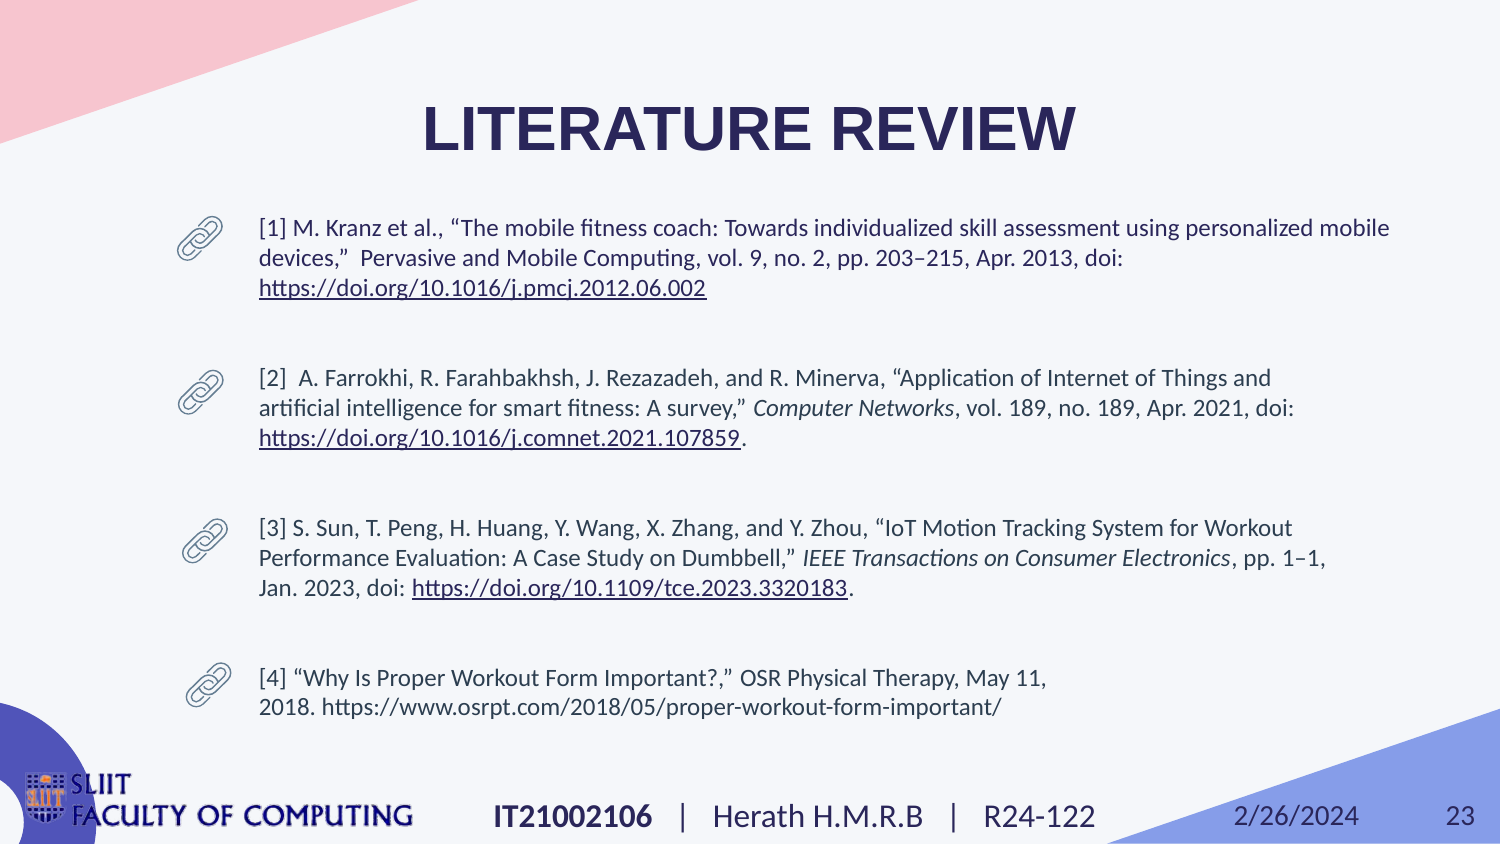

# LITERATURE REVIEW

‌[1] M. Kranz et al., “The mobile fitness coach: Towards individualized skill assessment using personalized mobile devices,”  Pervasive and Mobile Computing, vol. 9, no. 2, pp. 203–215, Apr. 2013, doi: https://doi.org/10.1016/j.pmcj.2012.06.002

[2]  A. Farrokhi, R. Farahbakhsh, J. Rezazadeh, and R. Minerva, “Application of Internet of Things and artificial intelligence for smart fitness: A survey,” Computer Networks, vol. 189, no. 189, Apr. 2021, doi: https://doi.org/10.1016/j.comnet.2021.107859.

[3] S. Sun, T. Peng, H. Huang, Y. Wang, X. Zhang, and Y. Zhou, “IoT Motion Tracking System for Workout Performance Evaluation: A Case Study on Dumbbell,” IEEE Transactions on Consumer Electronics, pp. 1–1, Jan. 2023, doi: https://doi.org/10.1109/tce.2023.3320183.

[4] “Why Is Proper Workout Form Important?,” OSR Physical Therapy, May 11, 2018. https://www.osrpt.com/2018/05/proper-workout-form-important/

23
IT21002106​   |   Herath H.M.R.B   |   R24-122
2/26/2024